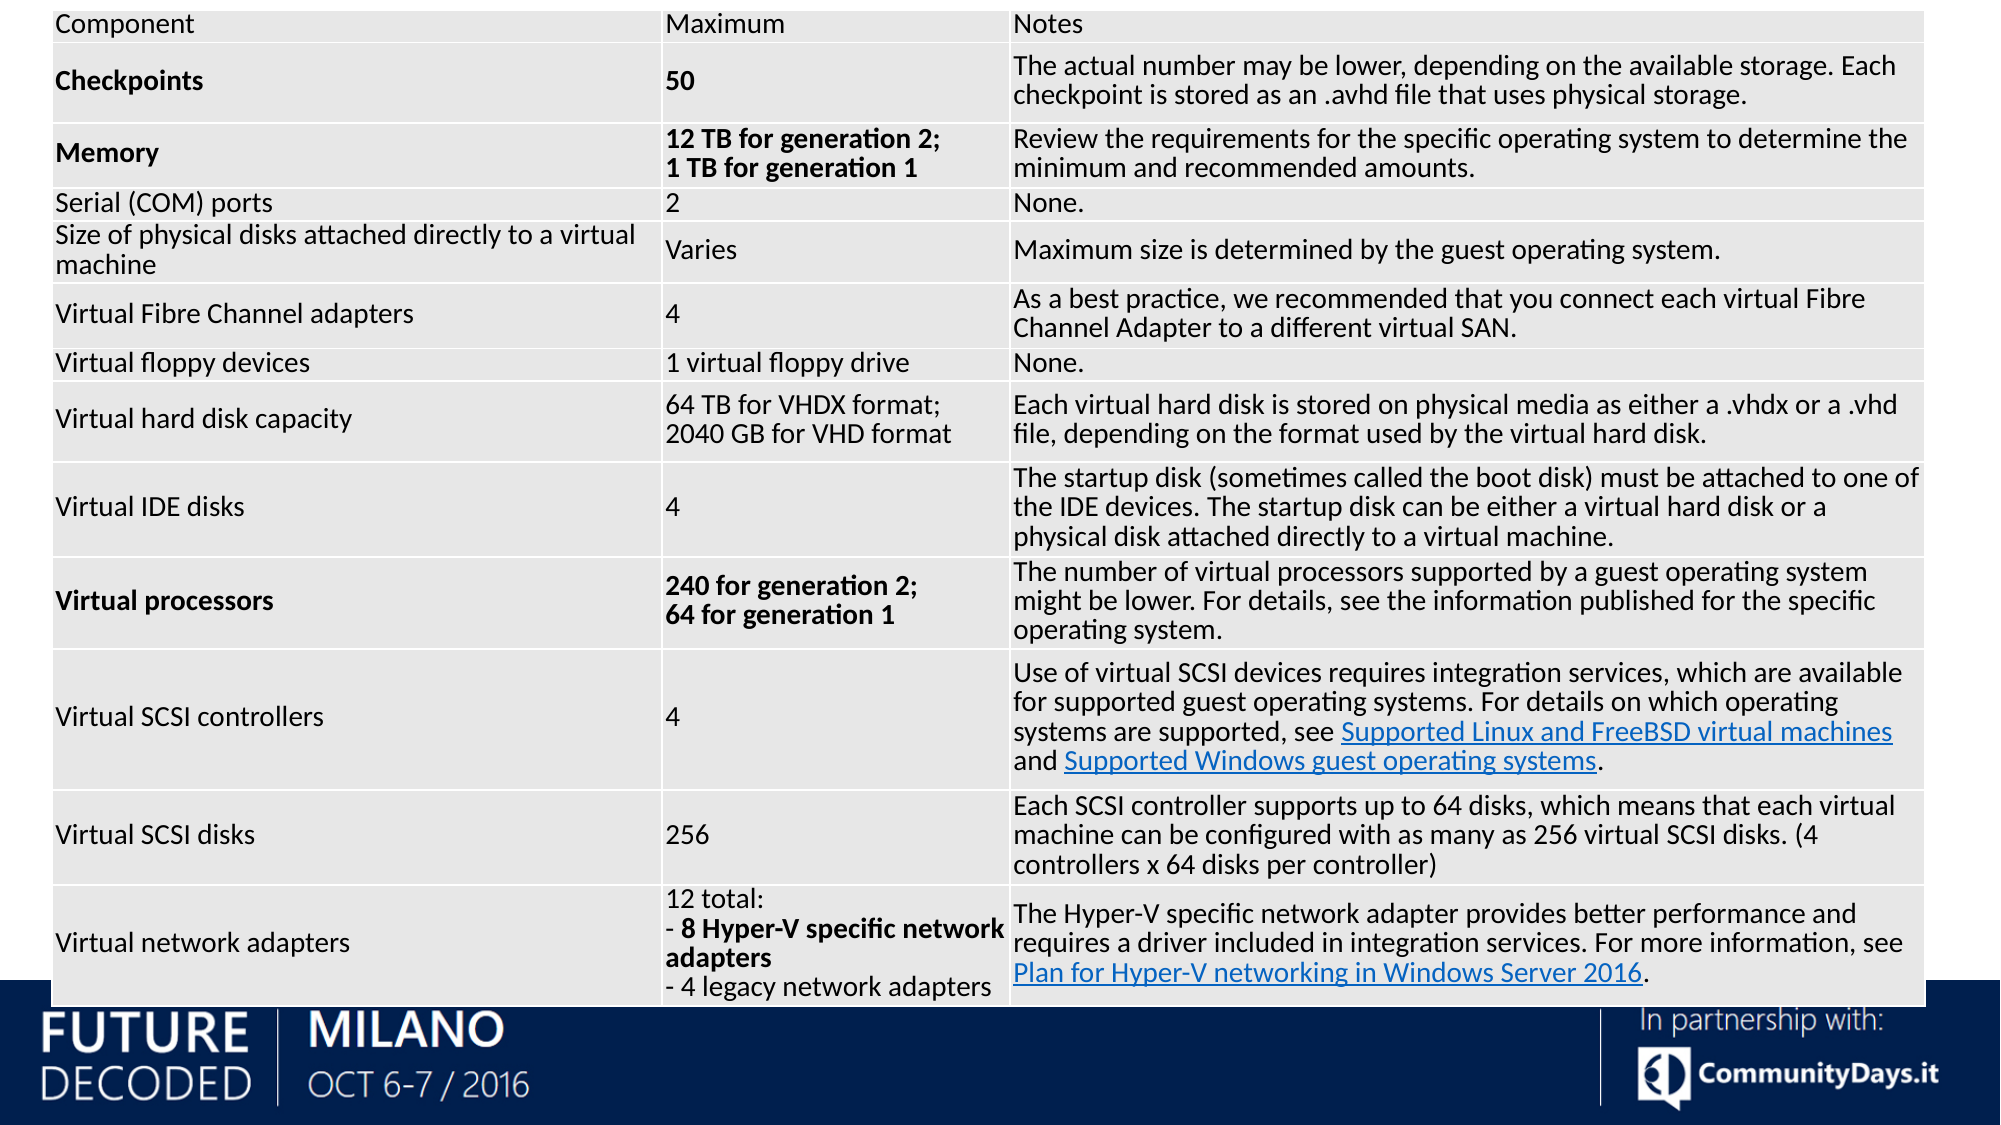

| Component | Maximum | Notes |
| --- | --- | --- |
| Checkpoints | 50 | The actual number may be lower, depending on the available storage. Each checkpoint is stored as an .avhd file that uses physical storage. |
| Memory | 12 TB for generation 2; 1 TB for generation 1 | Review the requirements for the specific operating system to determine the minimum and recommended amounts. |
| Serial (COM) ports | 2 | None. |
| Size of physical disks attached directly to a virtual machine | Varies | Maximum size is determined by the guest operating system. |
| Virtual Fibre Channel adapters | 4 | As a best practice, we recommended that you connect each virtual Fibre Channel Adapter to a different virtual SAN. |
| Virtual floppy devices | 1 virtual floppy drive | None. |
| Virtual hard disk capacity | 64 TB for VHDX format; 2040 GB for VHD format | Each virtual hard disk is stored on physical media as either a .vhdx or a .vhd file, depending on the format used by the virtual hard disk. |
| Virtual IDE disks | 4 | The startup disk (sometimes called the boot disk) must be attached to one of the IDE devices. The startup disk can be either a virtual hard disk or a physical disk attached directly to a virtual machine. |
| Virtual processors | 240 for generation 2; 64 for generation 1 | The number of virtual processors supported by a guest operating system might be lower. For details, see the information published for the specific operating system. |
| Virtual SCSI controllers | 4 | Use of virtual SCSI devices requires integration services, which are available for supported guest operating systems. For details on which operating systems are supported, see Supported Linux and FreeBSD virtual machines and Supported Windows guest operating systems. |
| Virtual SCSI disks | 256 | Each SCSI controller supports up to 64 disks, which means that each virtual machine can be configured with as many as 256 virtual SCSI disks. (4 controllers x 64 disks per controller) |
| Virtual network adapters | 12 total: - 8 Hyper-V specific network adapters - 4 legacy network adapters | The Hyper-V specific network adapter provides better performance and requires a driver included in integration services. For more information, see Plan for Hyper-V networking in Windows Server 2016. |